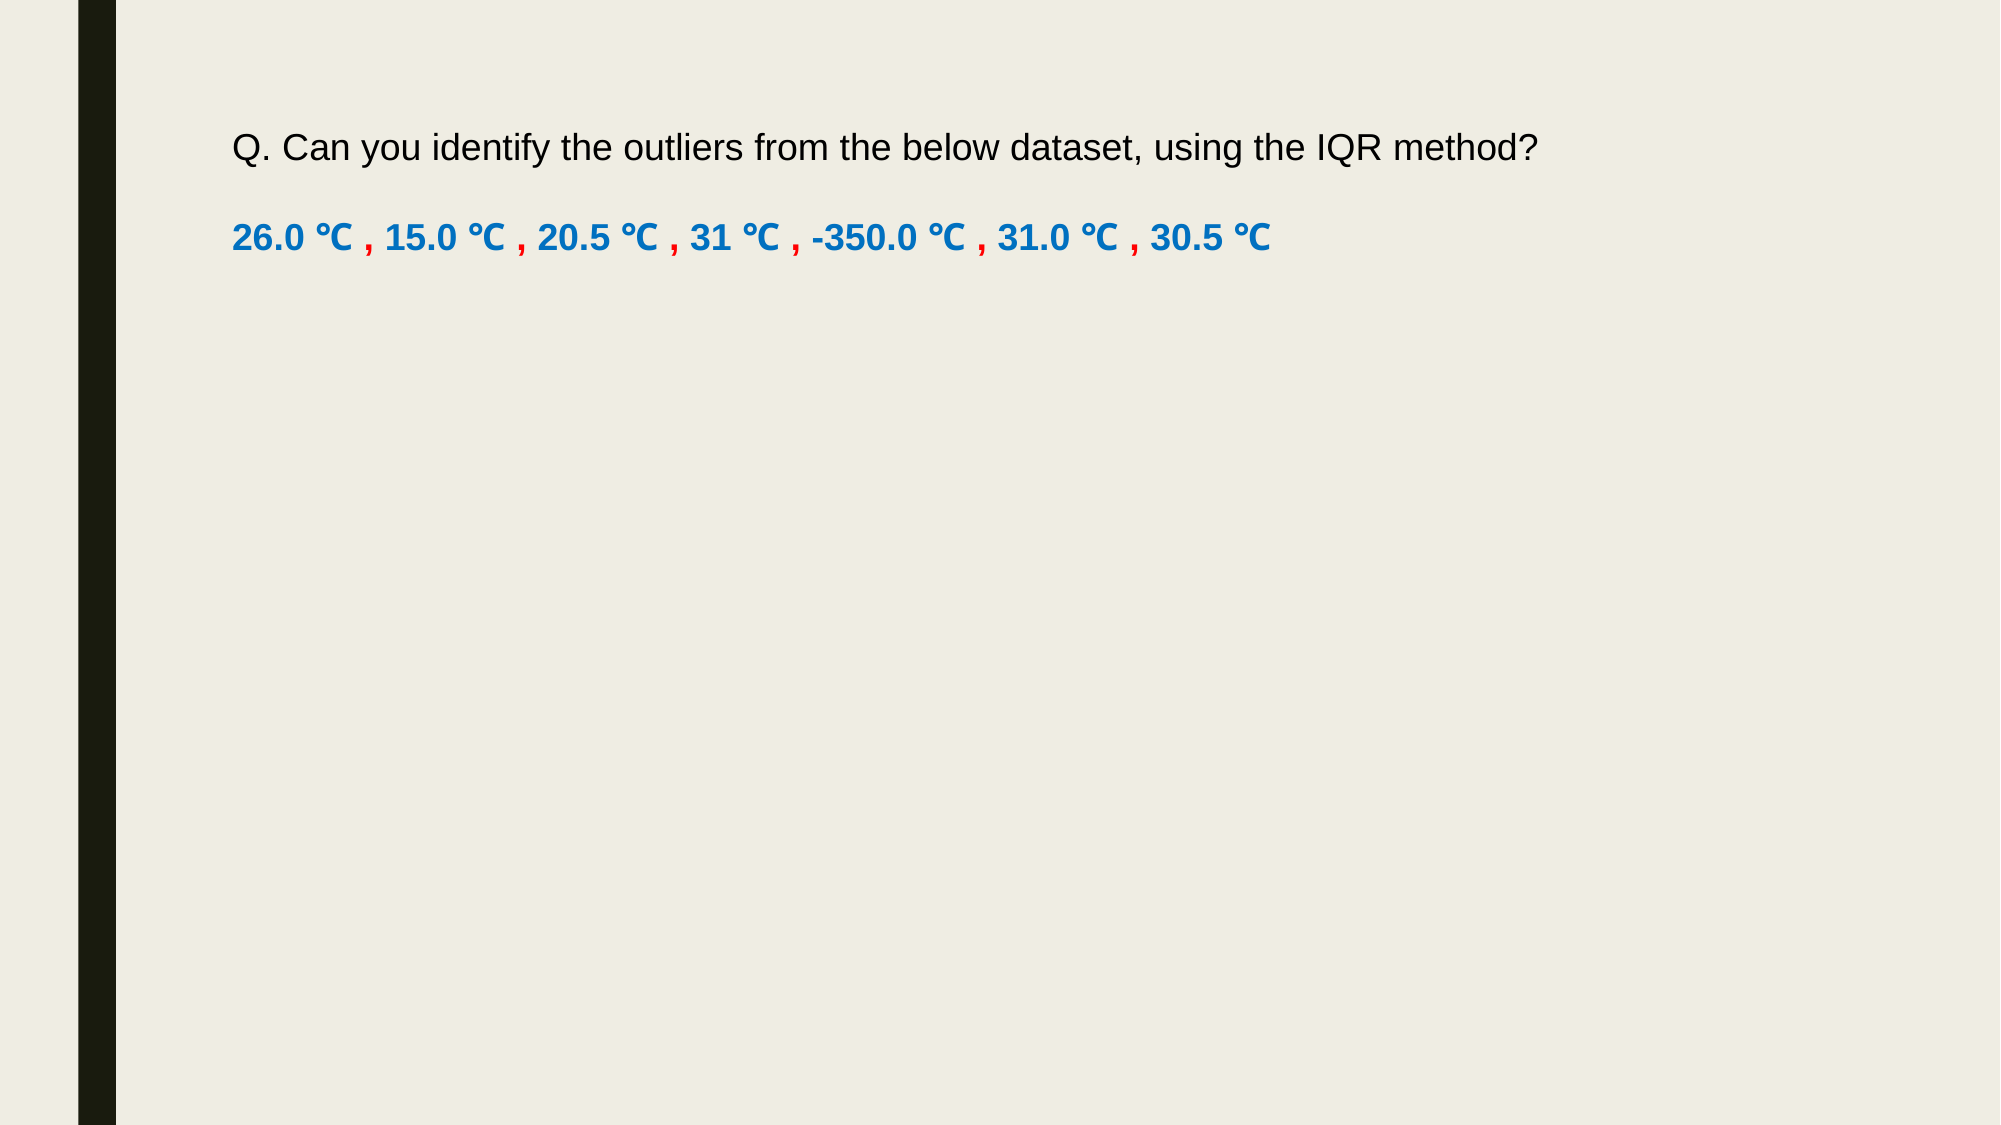

Q. Can you identify the outliers from the below dataset, using the IQR method?

26.0 ℃ , 15.0 ℃ , 20.5 ℃ , 31 ℃ , -350.0 ℃ , 31.0 ℃ , 30.5 ℃